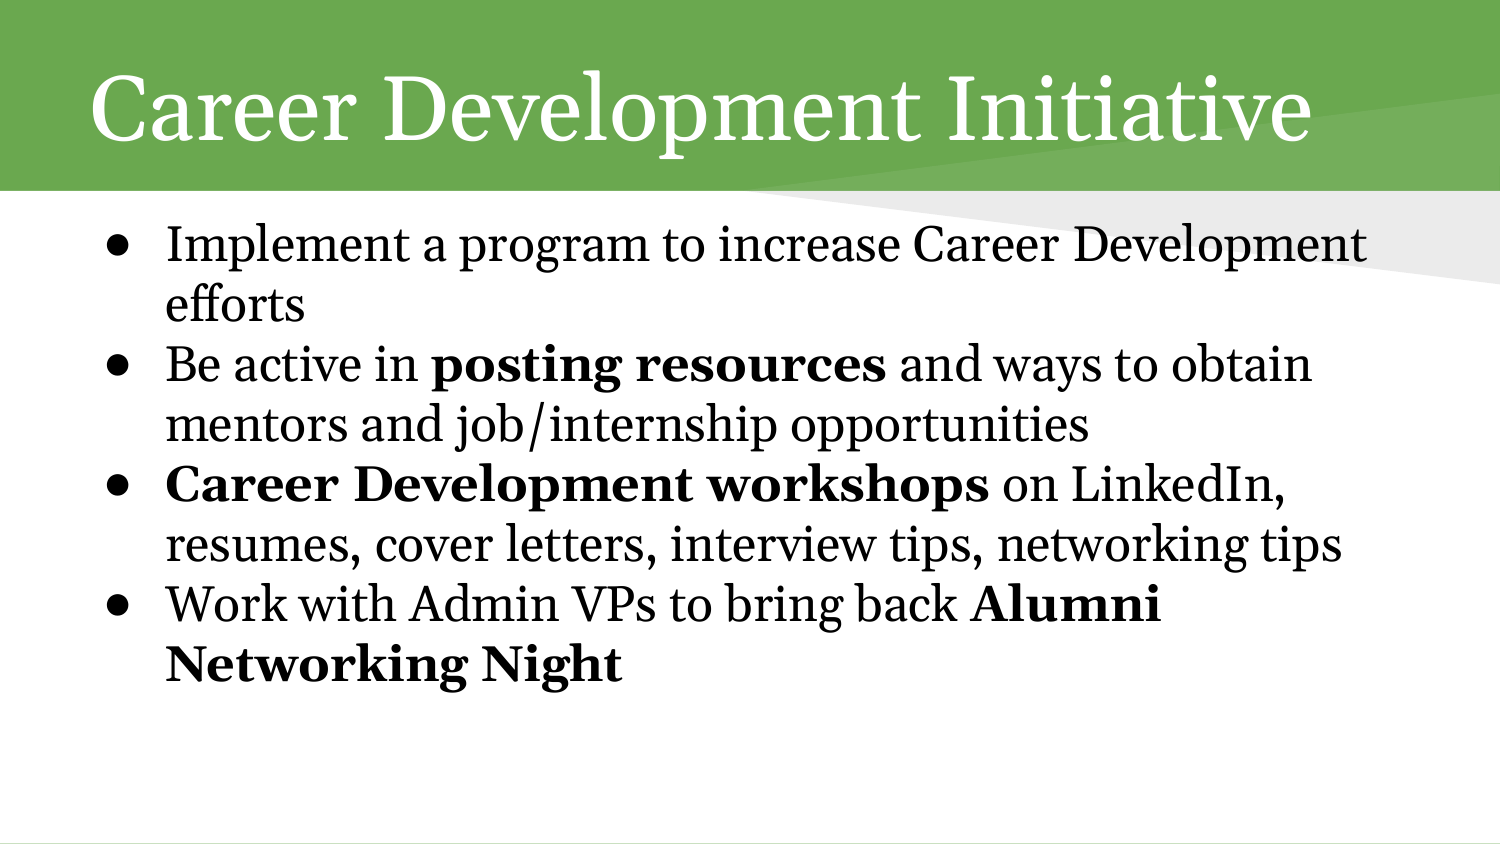

# Career Development Initiative
Implement a program to increase Career Development efforts
Be active in posting resources and ways to obtain mentors and job/internship opportunities
Career Development workshops on LinkedIn, resumes, cover letters, interview tips, networking tips
Work with Admin VPs to bring back Alumni Networking Night